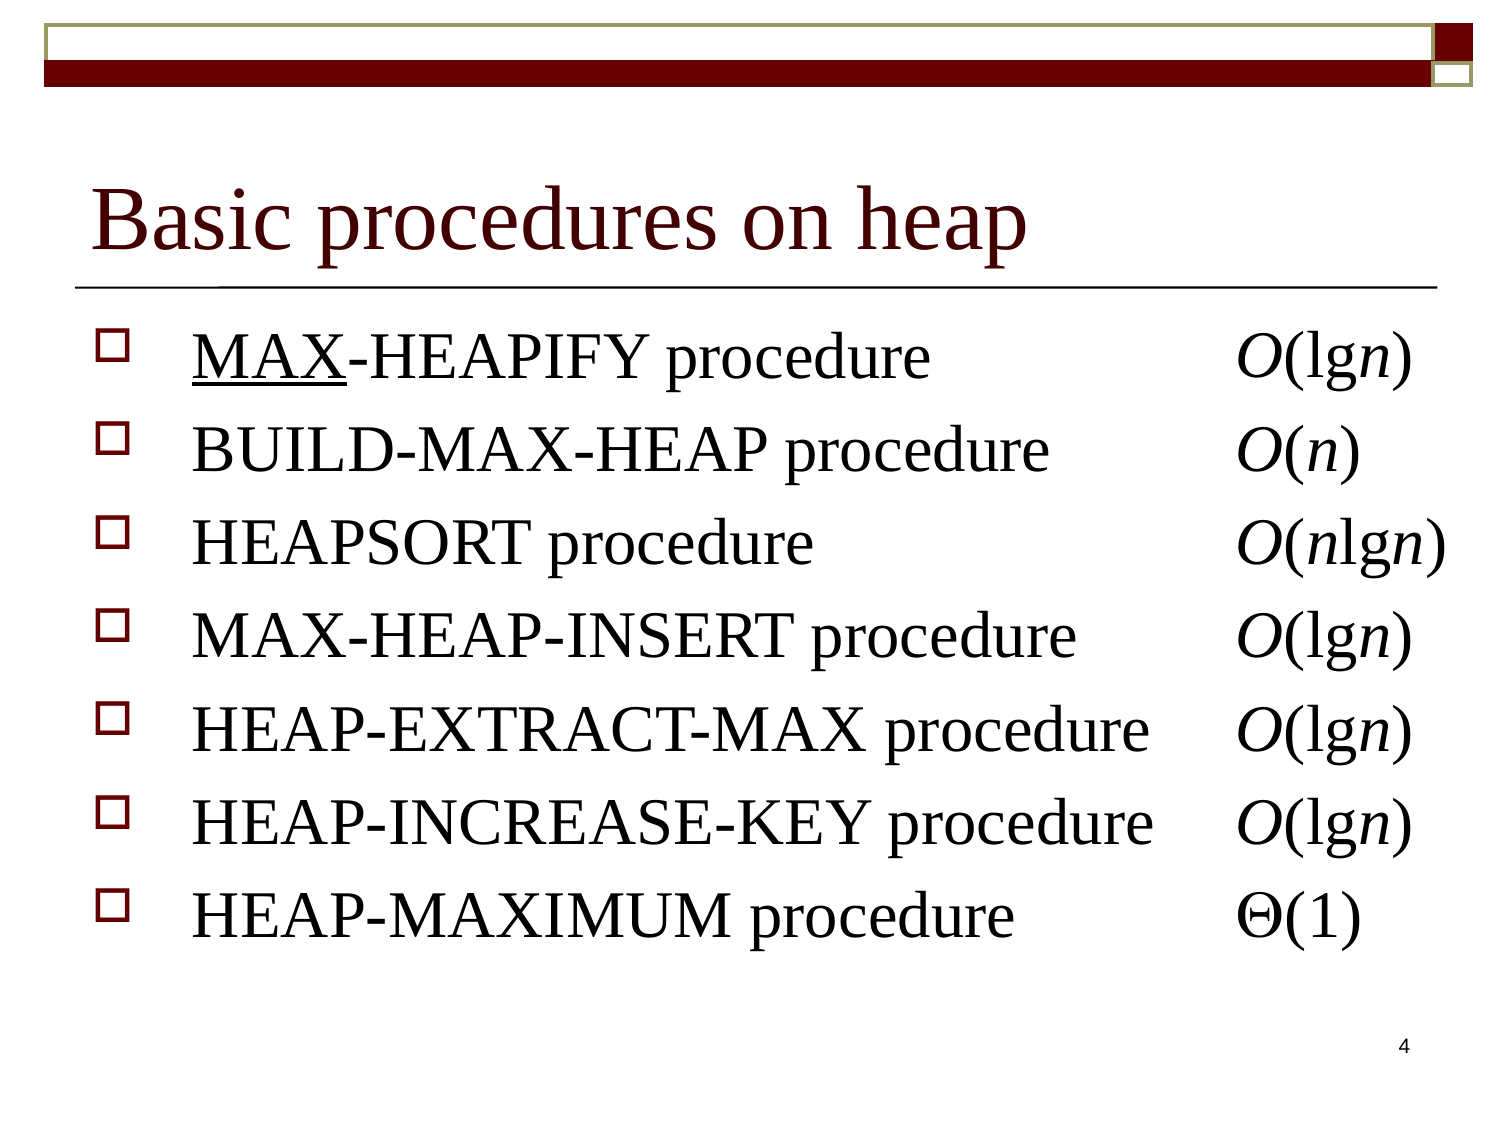

# Basic procedures on heap
MAX-HEAPIFY procedure
BUILD-MAX-HEAP procedure
HEAPSORT procedure
MAX-HEAP-INSERT procedure
HEAP-EXTRACT-MAX procedure
HEAP-INCREASE-KEY procedure
HEAP-MAXIMUM procedure
O(lgn)
O(n)
O(nlgn)
O(lgn)
O(lgn)
O(lgn)
Θ(1)
4